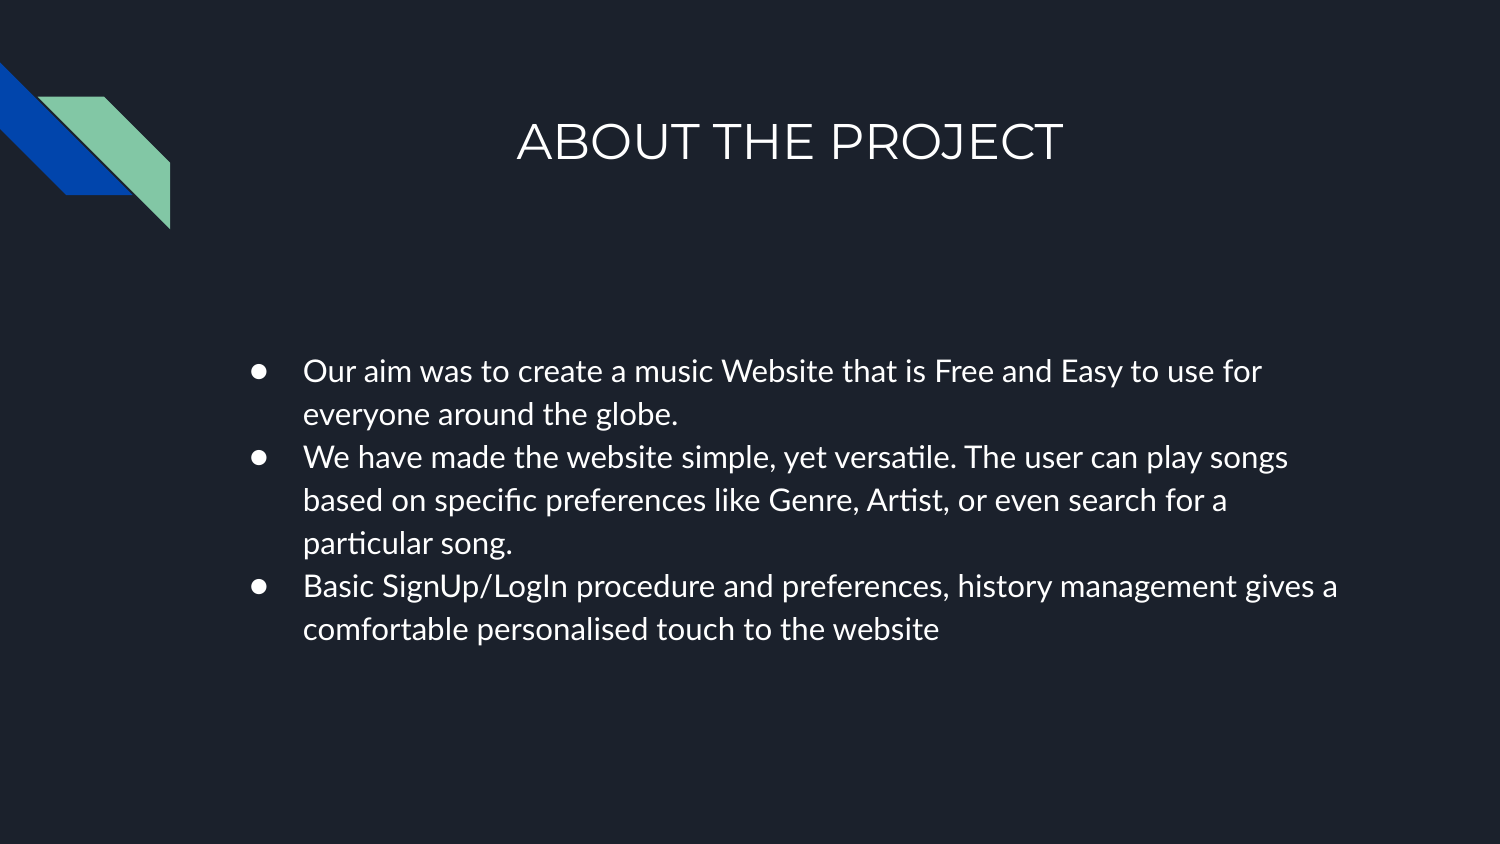

# ABOUT THE PROJECT
Our aim was to create a music Website that is Free and Easy to use for everyone around the globe.
We have made the website simple, yet versatile. The user can play songs based on specific preferences like Genre, Artist, or even search for a particular song.
Basic SignUp/LogIn procedure and preferences, history management gives a comfortable personalised touch to the website